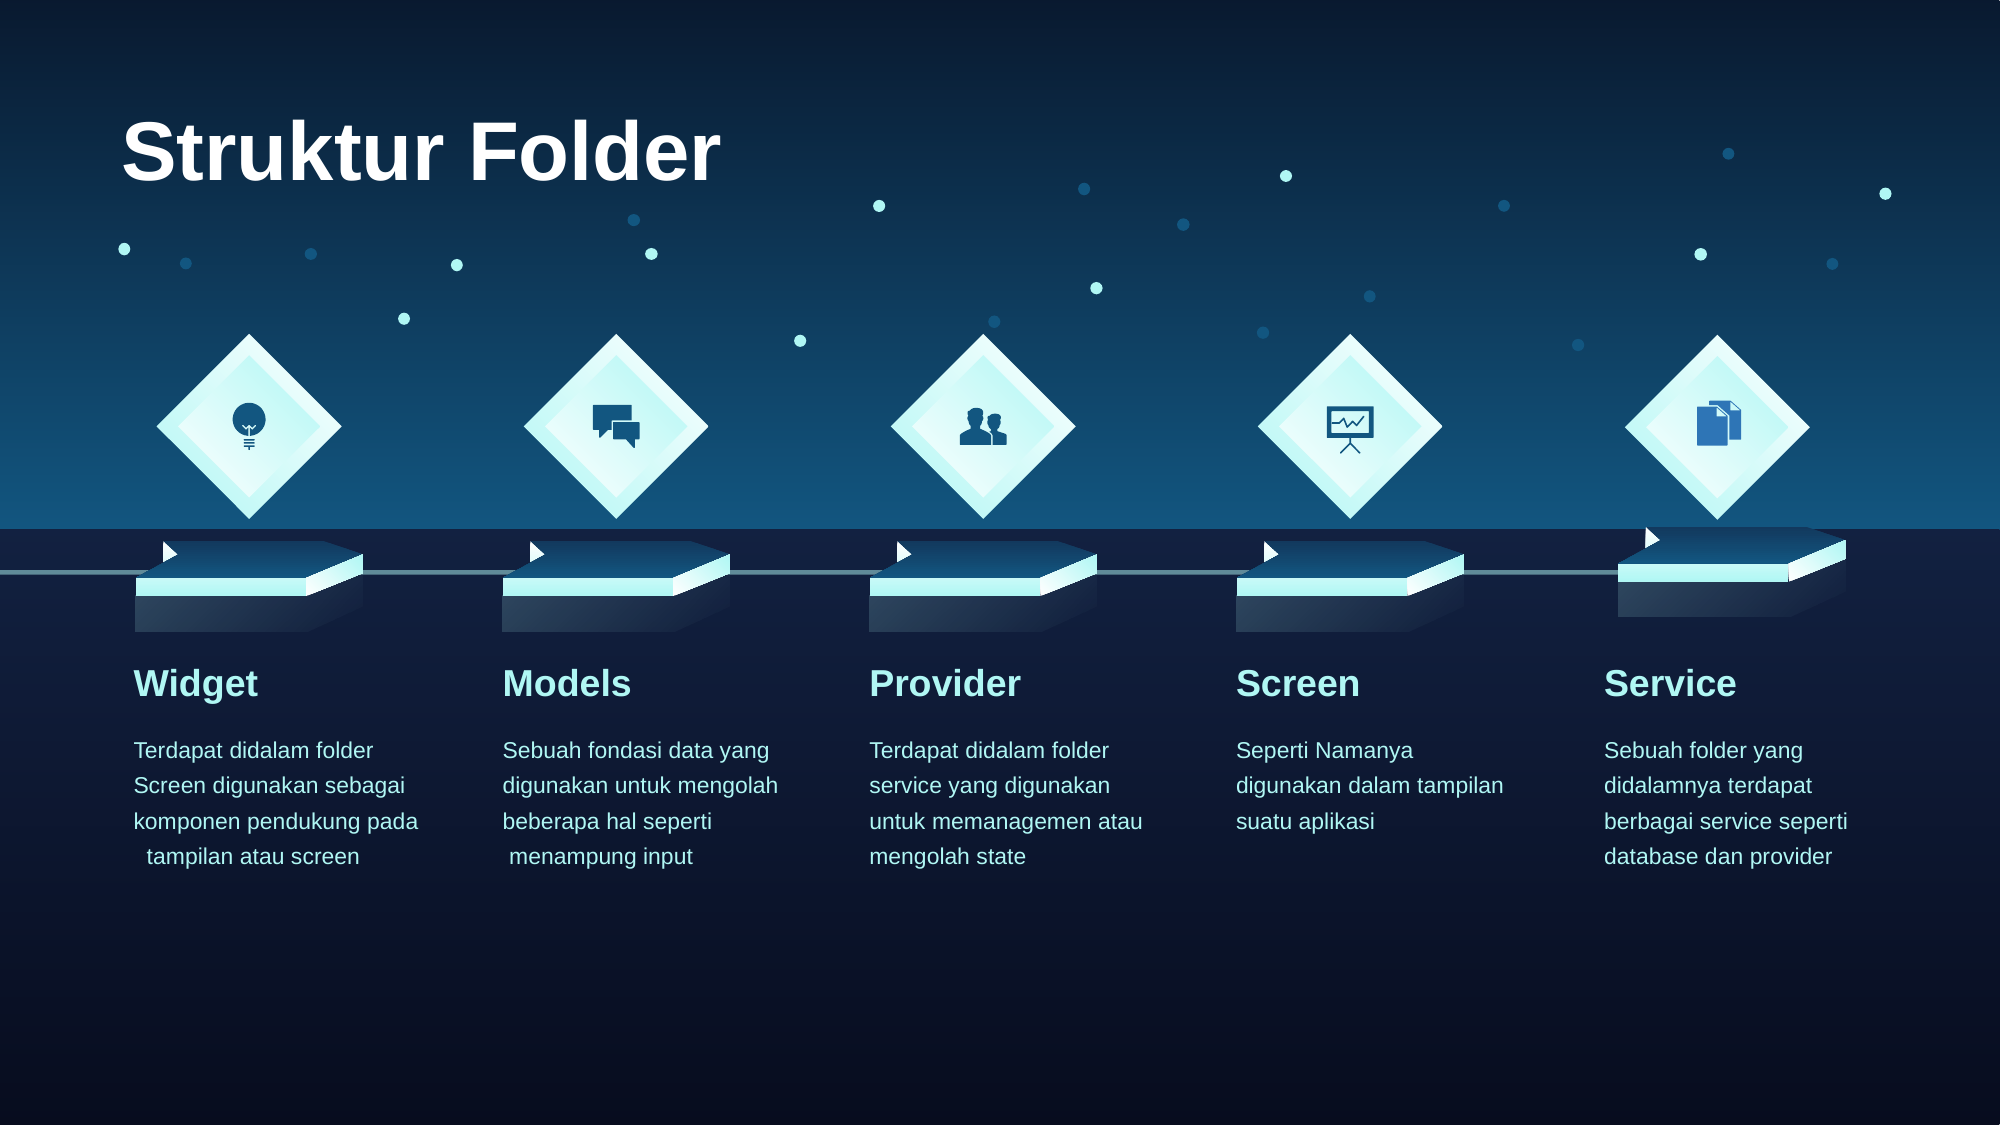

Struktur Folder

Widget
Models
Provider
Screen
Service
Terdapat didalam folder Screen digunakan sebagai komponen pendukung pada tampilan atau screen
Sebuah fondasi data yang digunakan untuk mengolah beberapa hal seperti menampung input
Terdapat didalam folder service yang digunakan untuk memanagemen atau mengolah state
Seperti Namanya digunakan dalam tampilan suatu aplikasi
Sebuah folder yang didalamnya terdapat berbagai service seperti database dan provider